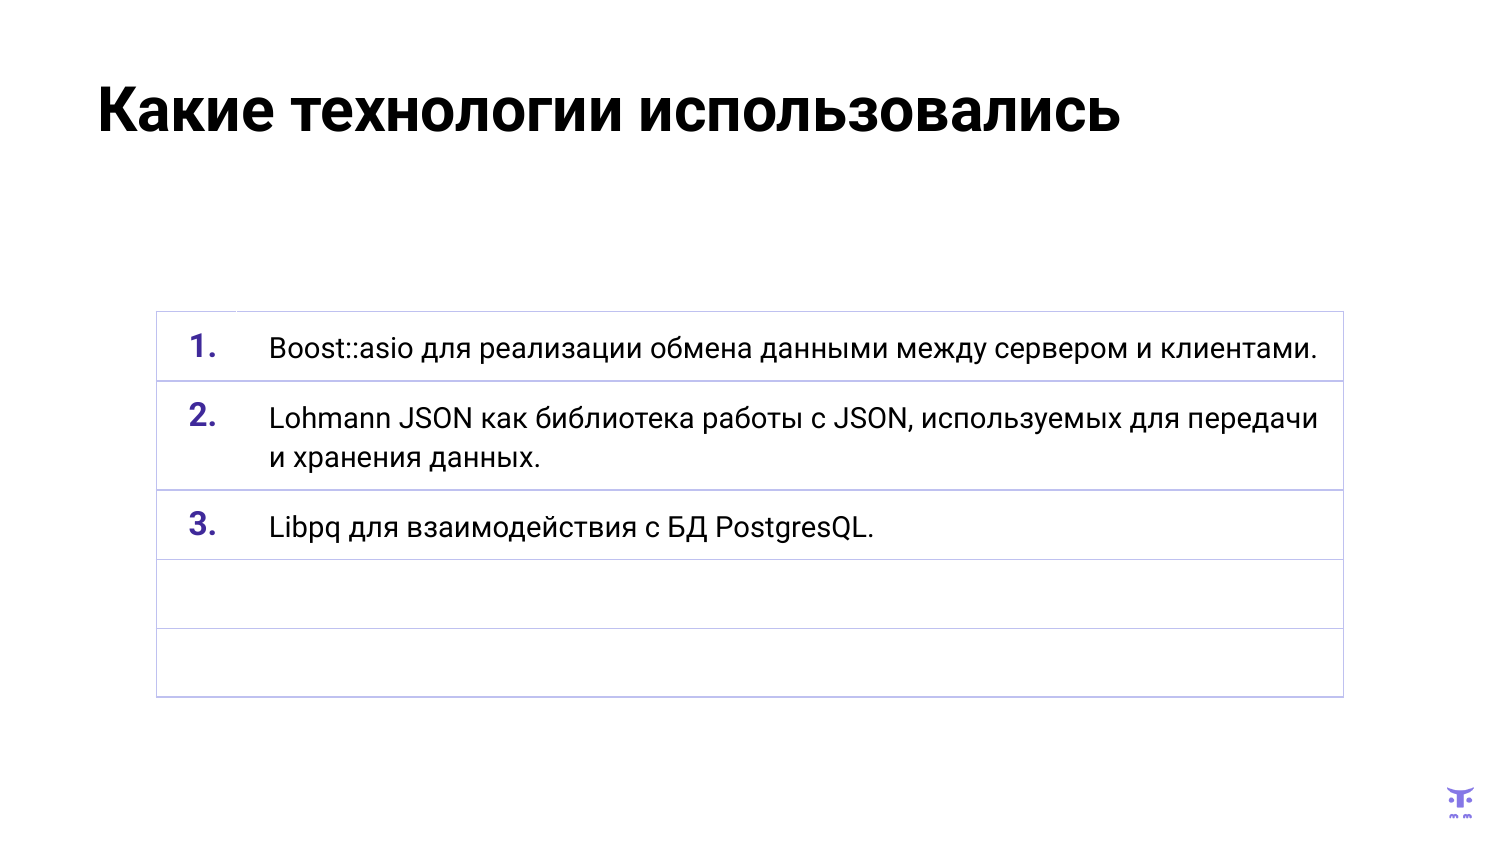

# Какие технологии использовались

| 1. | Boost::asio для реализации обмена данными между сервером и клиентами. |
| --- | --- |
| 2. | Lohmann JSON как библиотека работы с JSON, используемых для передачи и хранения данных. |
| 3. | Libpq для взаимодействия с БД PostgresQL. |
|  |  |
|  |  |